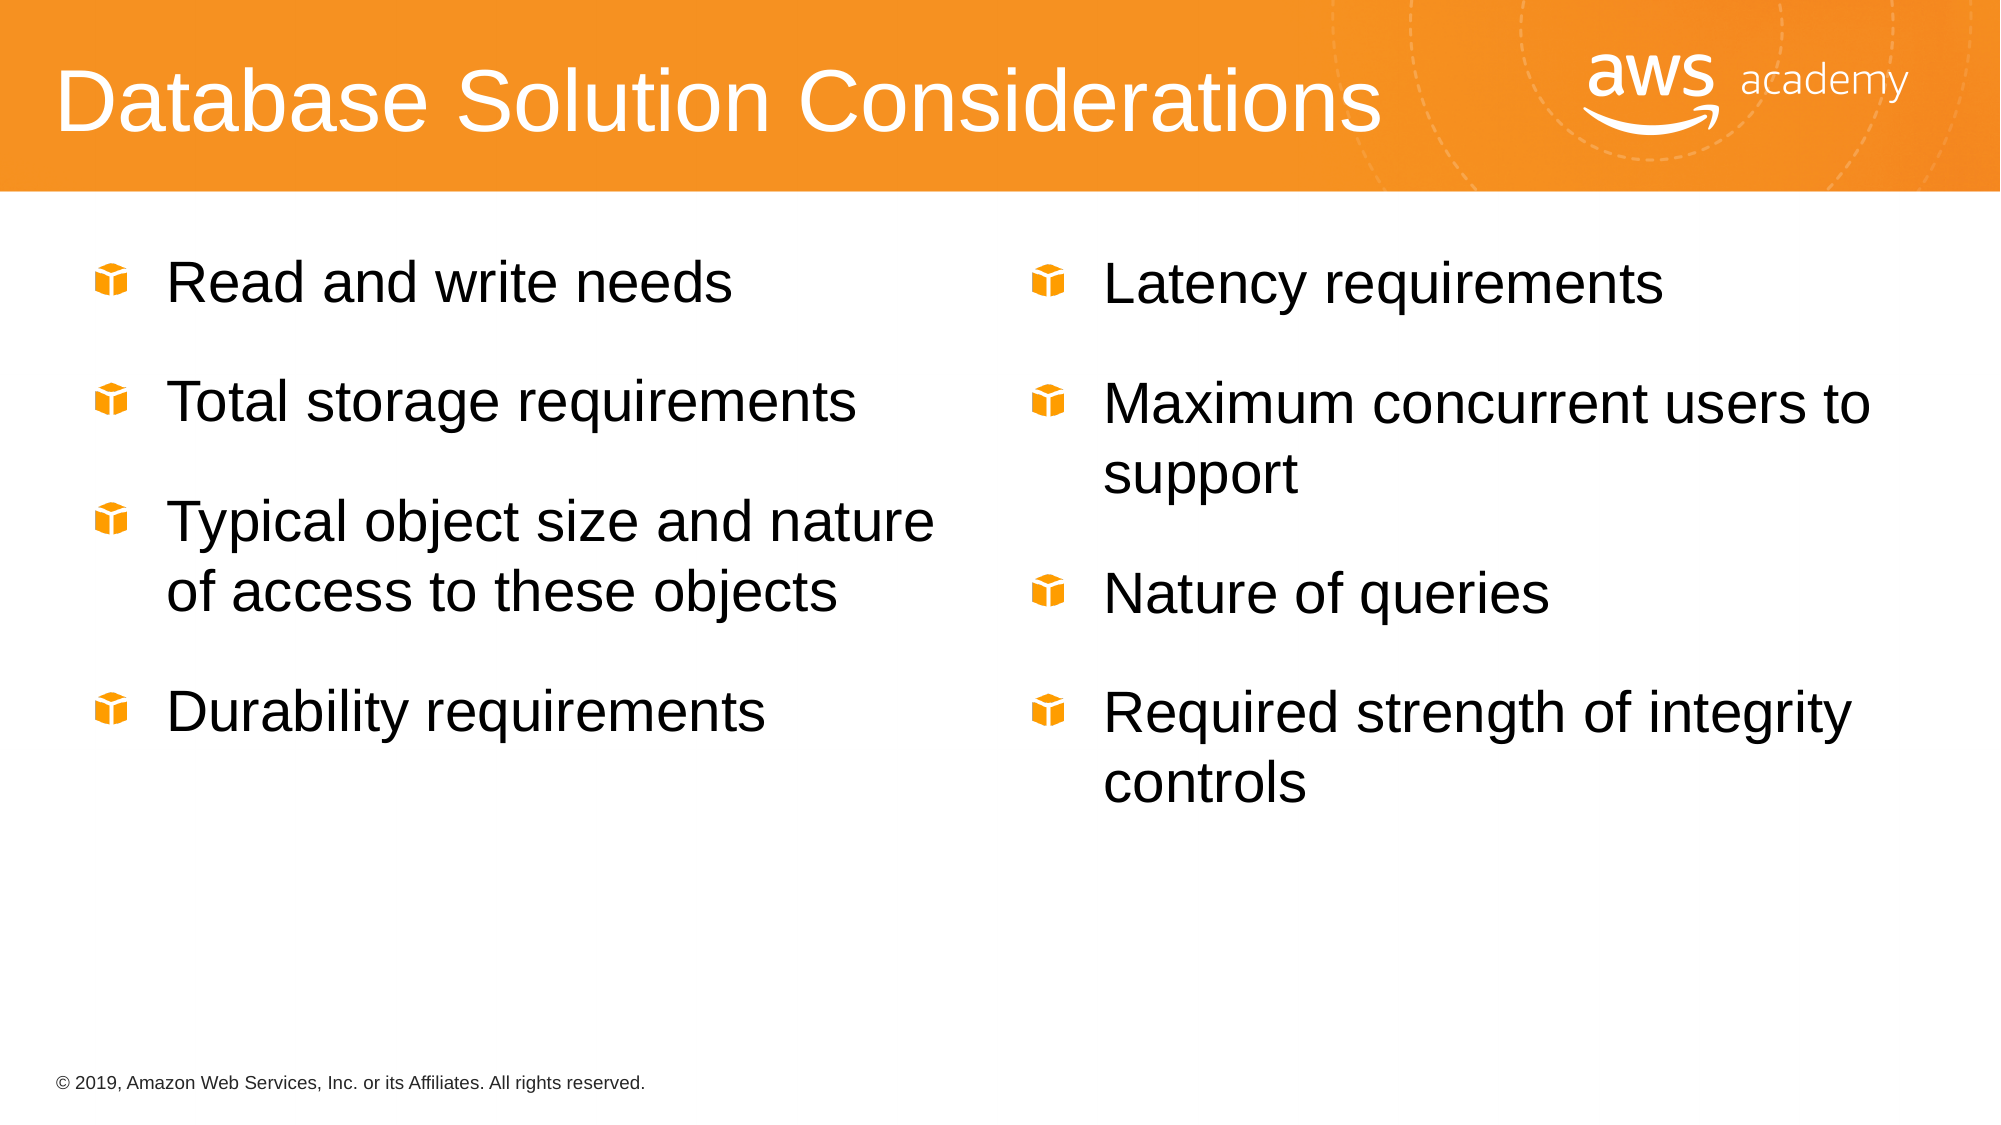

# Database Solution Considerations
Read and write needs
Total storage requirements
Typical object size and nature of access to these objects
Durability requirements

Latency requirements
Maximum concurrent users to support
Nature of queries
Required strength of integrity controls